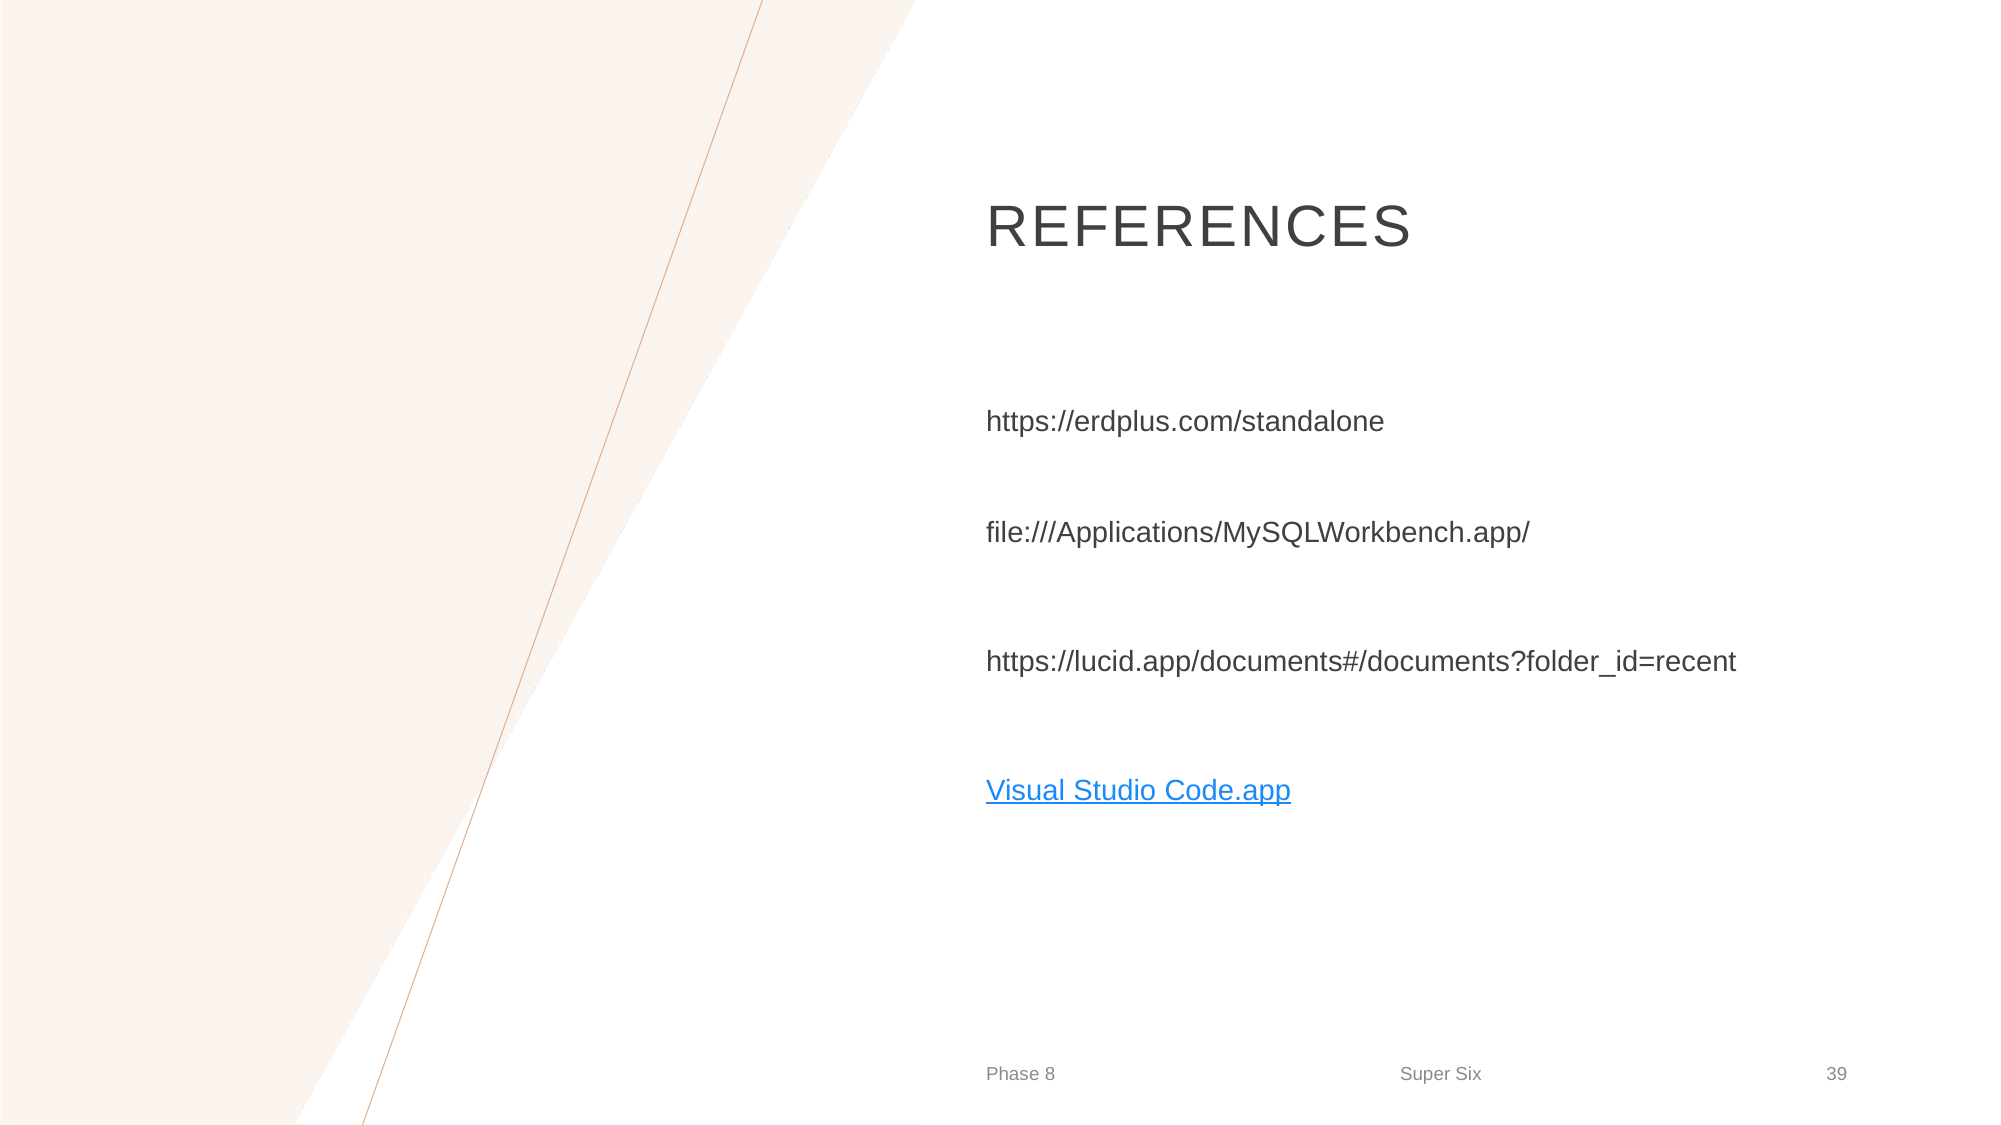

# References
https://erdplus.com/standalone

file:///Applications/MySQLWorkbench.app/

https://lucid.app/documents#/documents?folder_id=recent

Visual Studio Code.app

Phase 8
Super Six
39